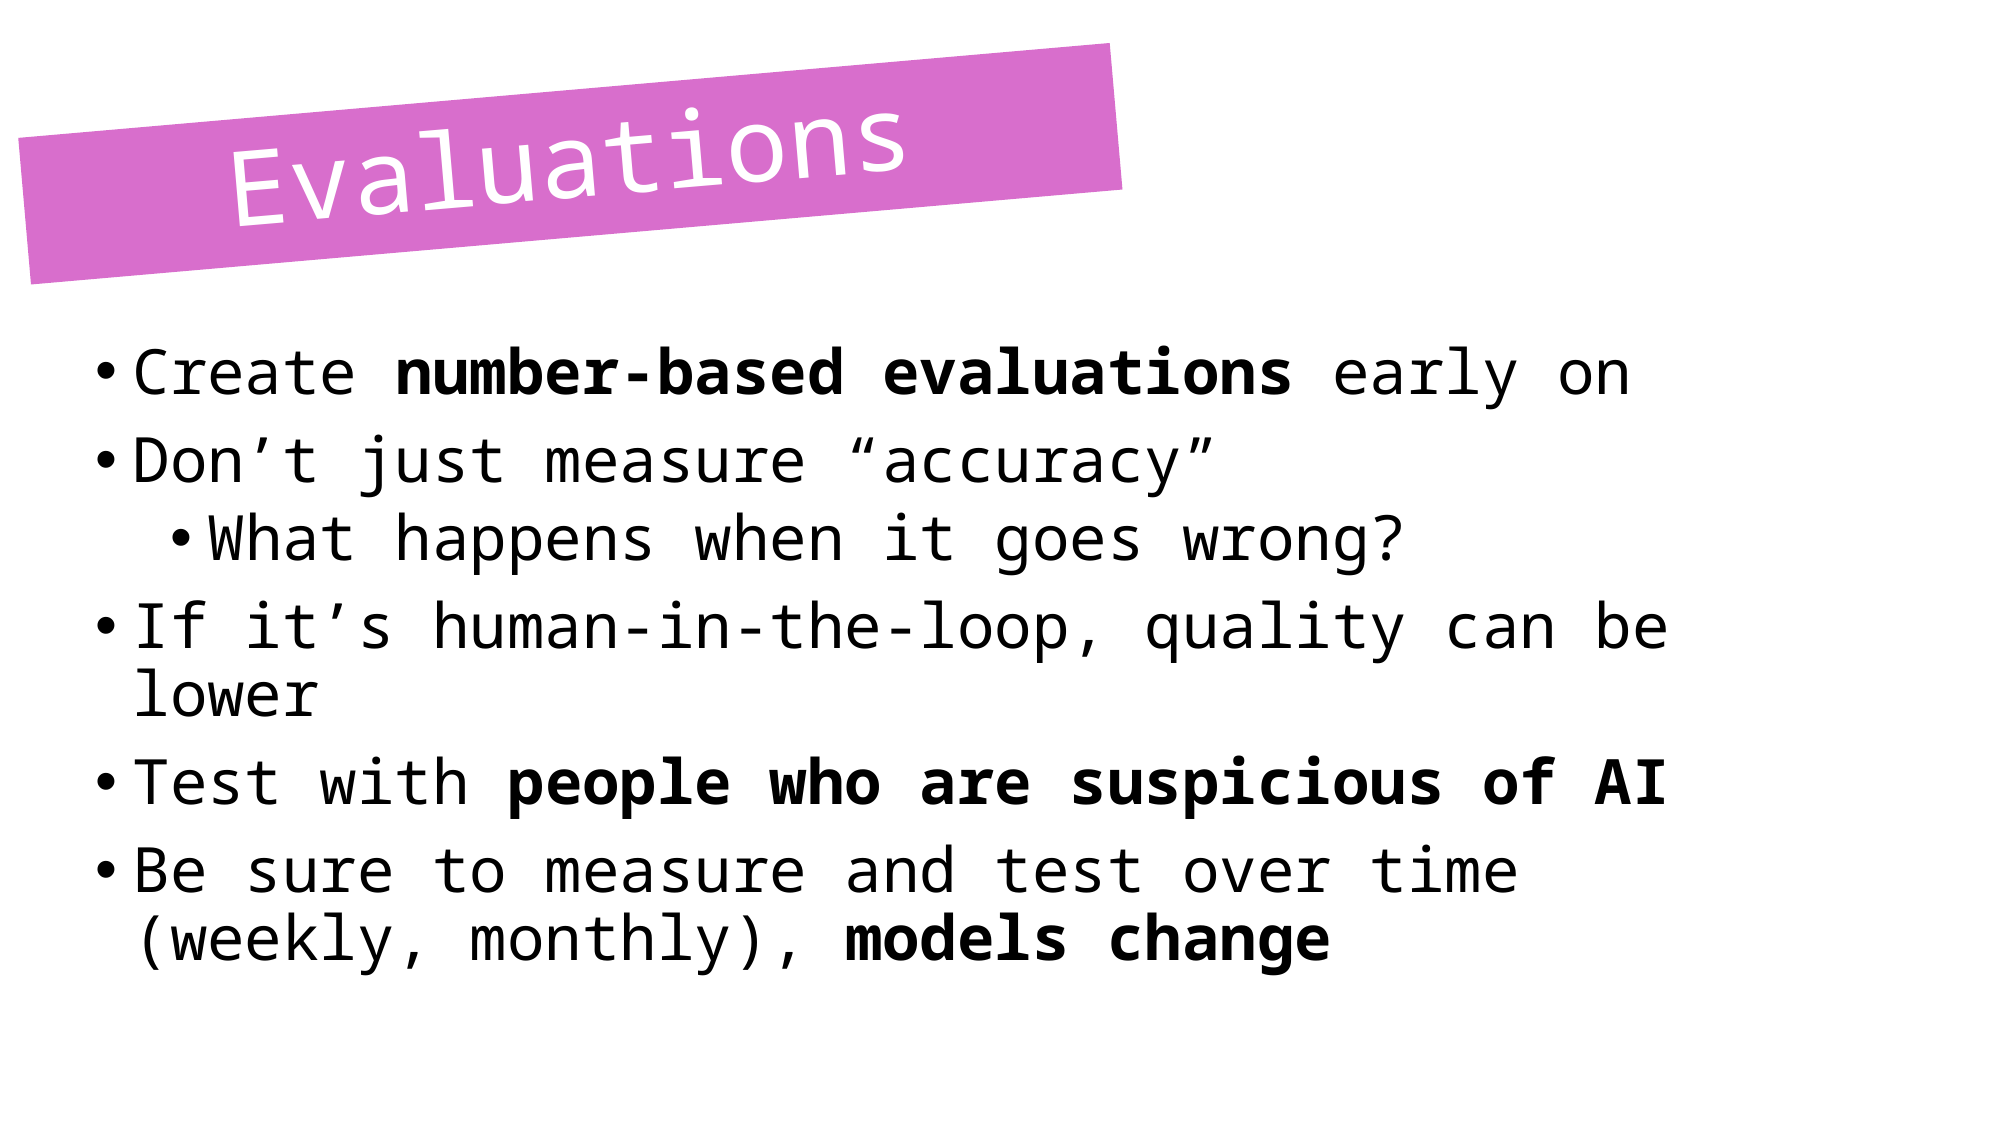

# Evaluations
Create number-based evaluations early on
Don’t just measure “accuracy”
What happens when it goes wrong?
If it’s human-in-the-loop, quality can be lower
Test with people who are suspicious of AI
Be sure to measure and test over time (weekly, monthly), models change